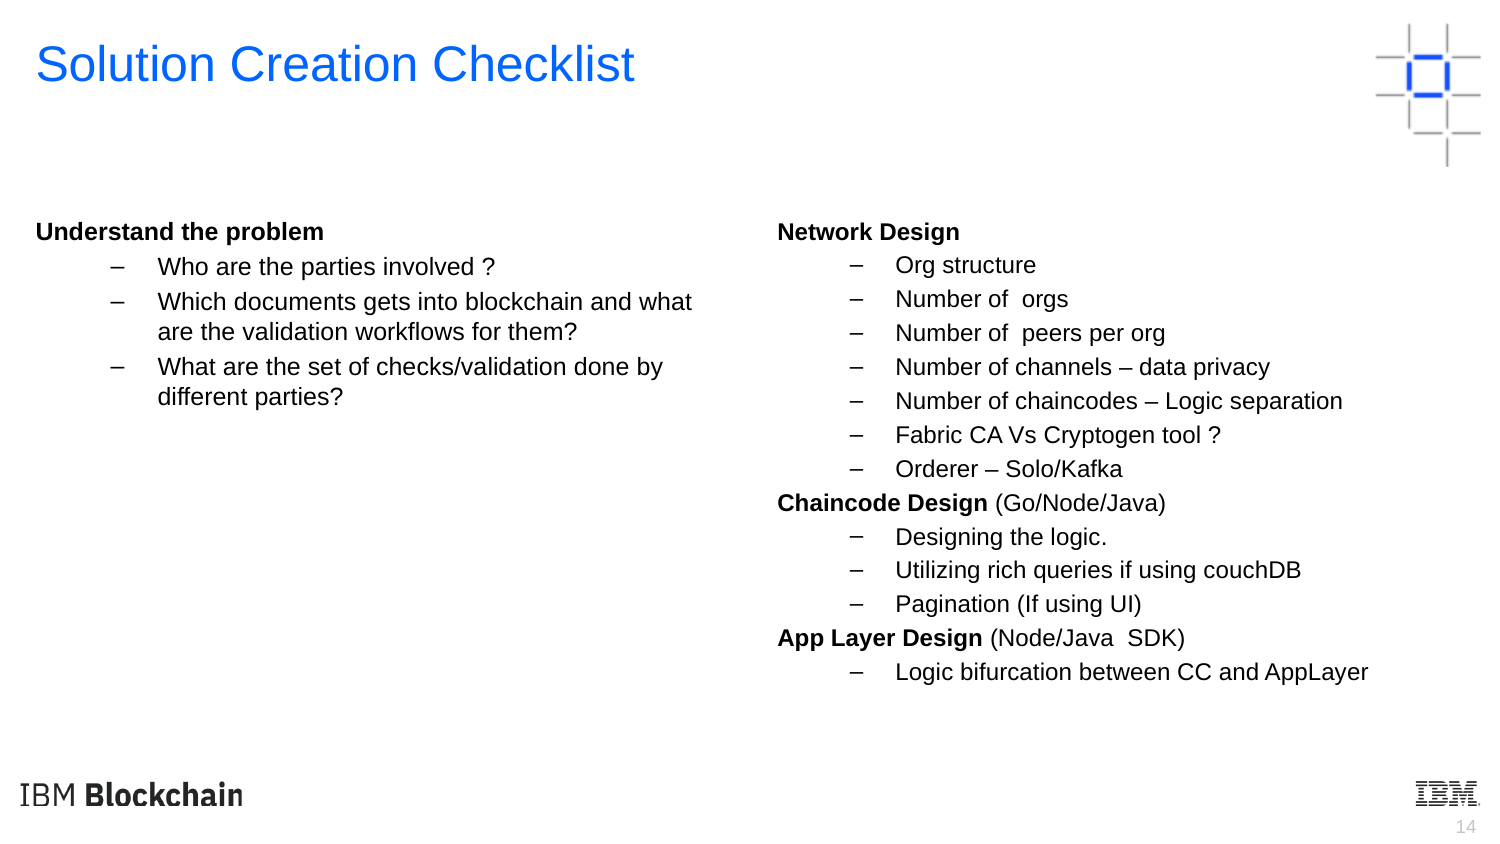

Solution Creation Checklist
Understand the problem
Who are the parties involved ?
Which documents gets into blockchain and what are the validation workflows for them?
What are the set of checks/validation done by different parties?

Network Design
Org structure
Number of  orgs
Number of  peers per org
Number of channels – data privacy
Number of chaincodes – Logic separation
Fabric CA Vs Cryptogen tool ?
Orderer – Solo/Kafka
Chaincode Design (Go/Node/Java)
Designing the logic.
Utilizing rich queries if using couchDB
Pagination (If using UI)
App Layer Design (Node/Java  SDK)
Logic bifurcation between CC and AppLayer